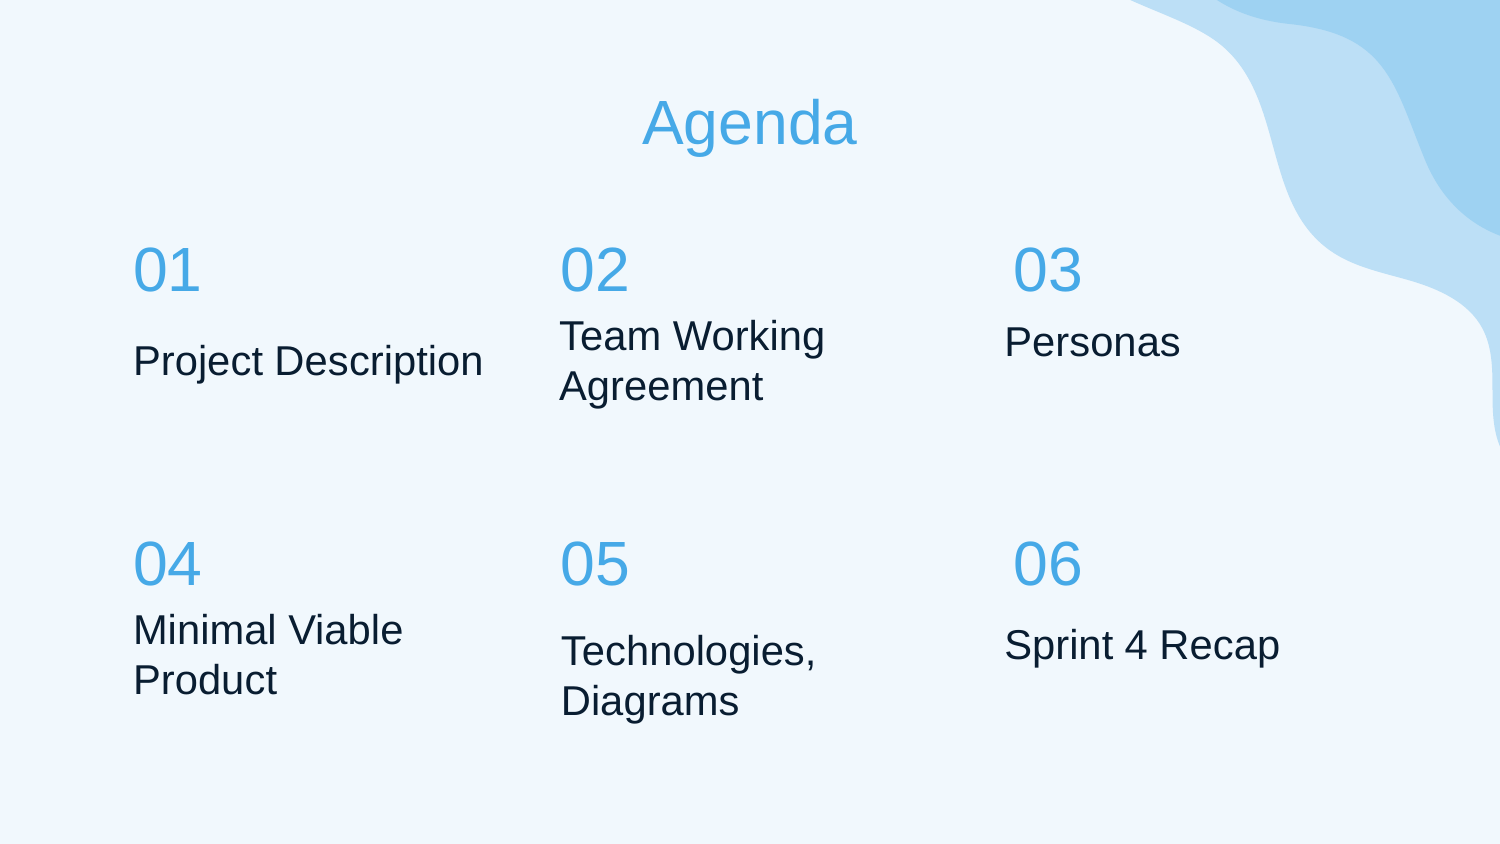

Agenda
01
02
03
Personas
Project Description
Team Working Agreement
04
05
06
# Sprint 4 Recap
Minimal Viable Product

Technologies,
Diagrams